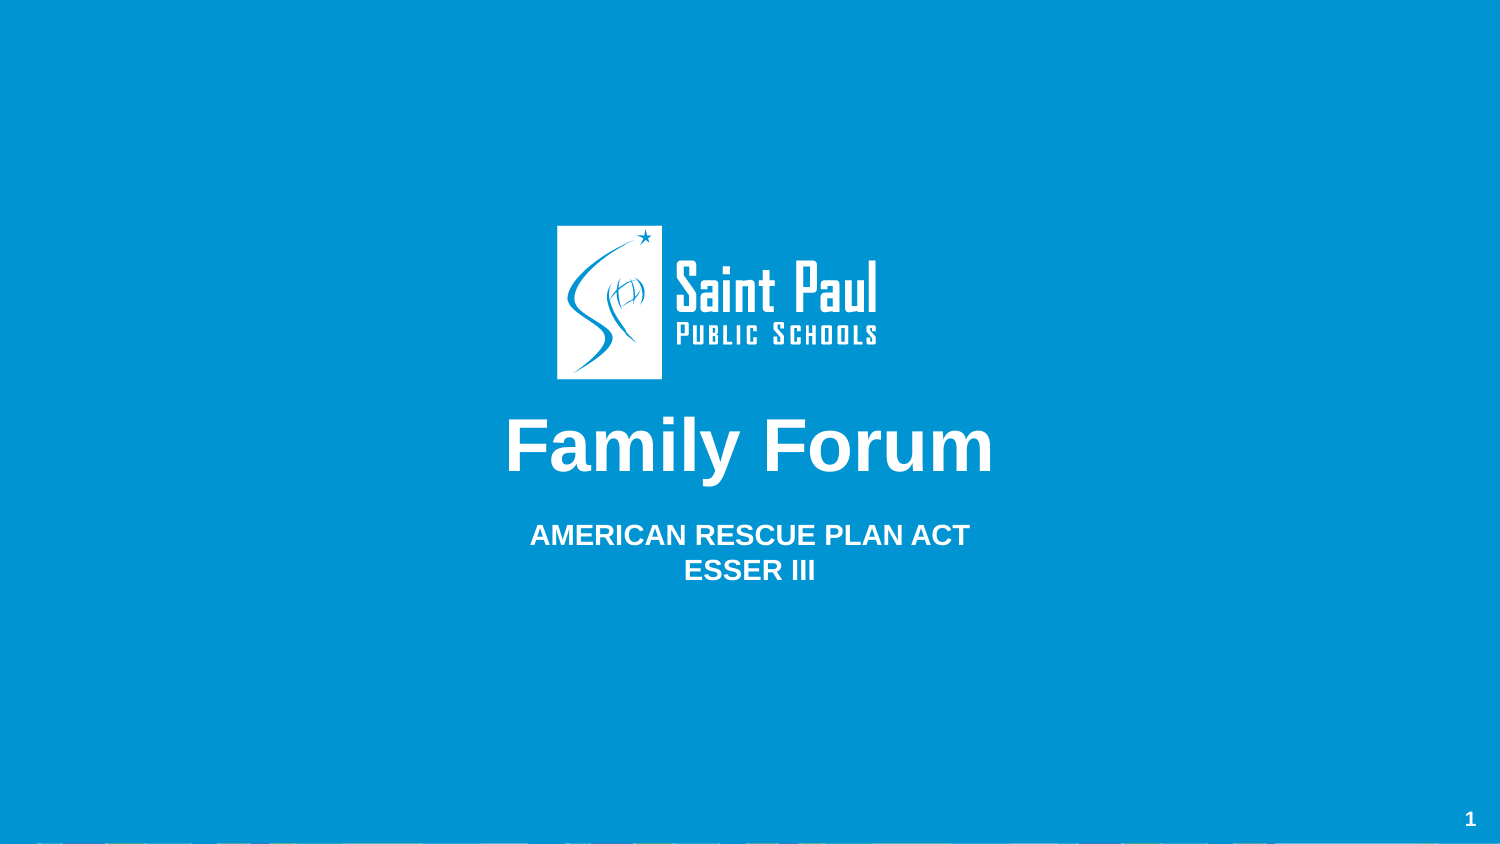

# Family Forum
AMERICAN RESCUE PLAN ACT
ESSER III